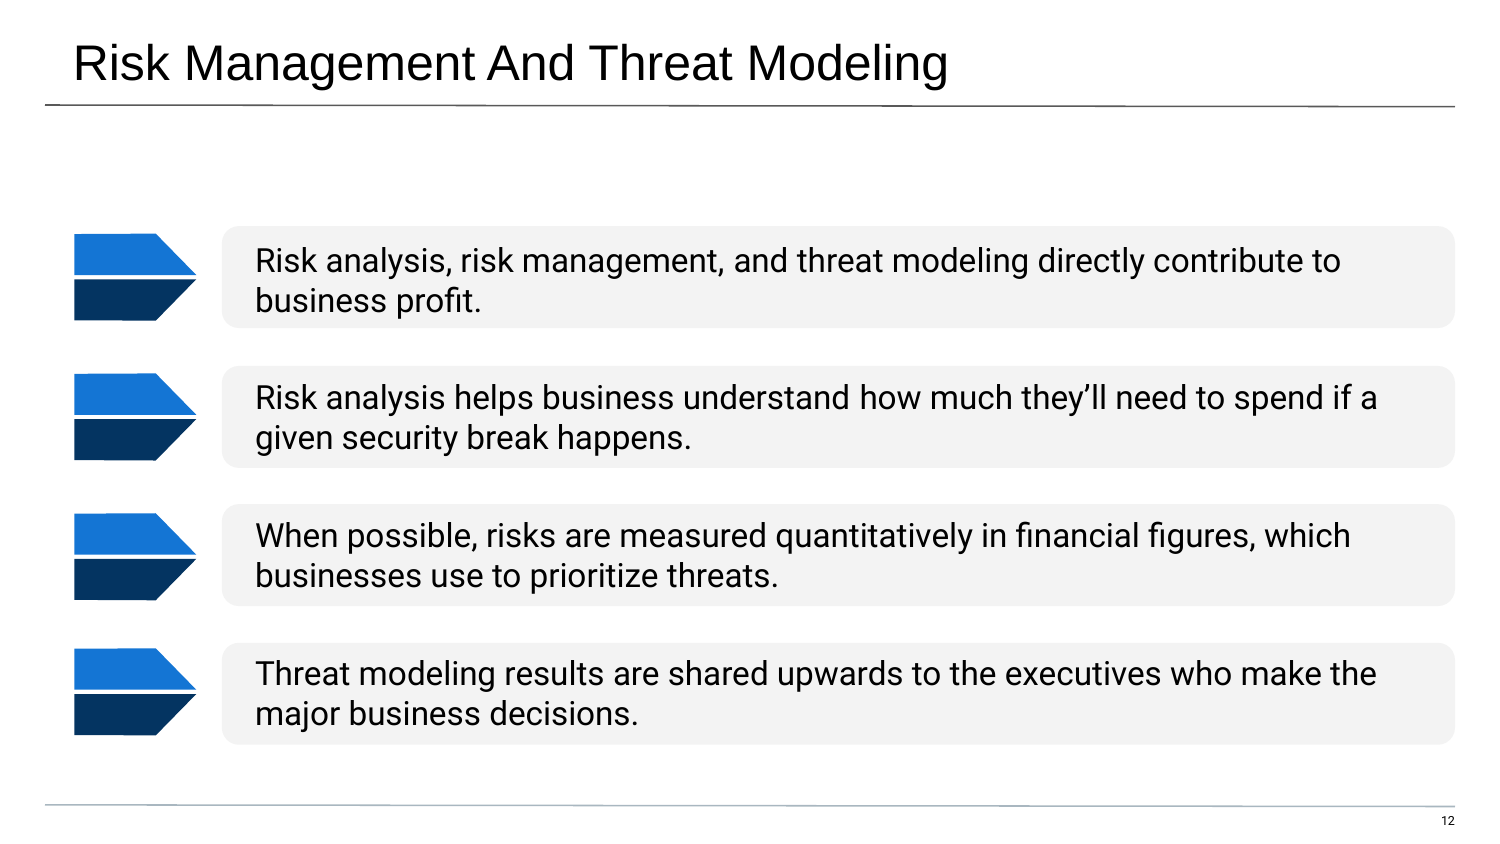

# Risk Management And Threat Modeling
Risk analysis, risk management, and threat modeling directly contribute to business profit.
Risk analysis helps business understand how much they’ll need to spend if a given security break happens.
When possible, risks are measured quantitatively in financial figures, which businesses use to prioritize threats.
Threat modeling results are shared upwards to the executives who make the major business decisions.

12